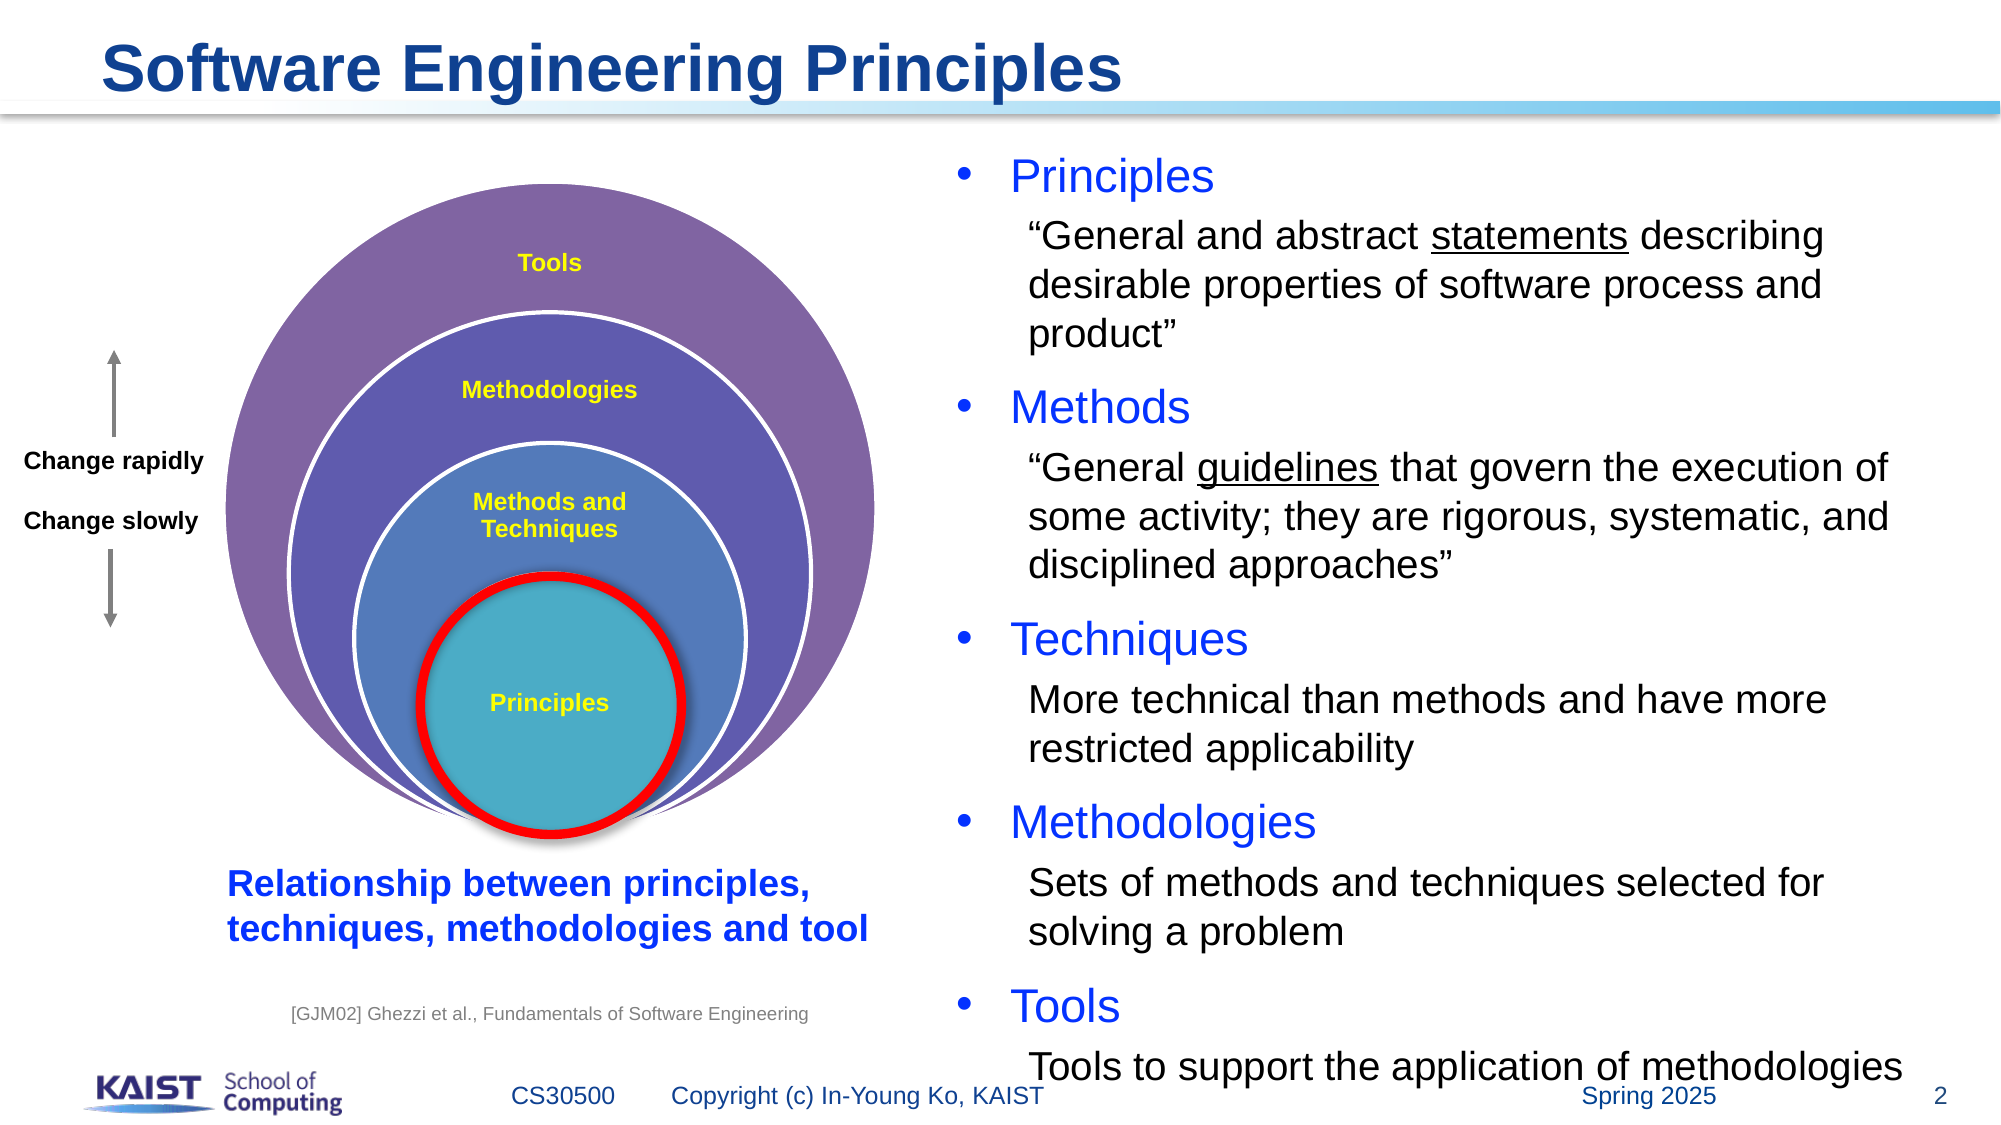

# Software Engineering Principles
Principles
“General and abstract statements describing desirable properties of software process and product”
Methods
“General guidelines that govern the execution of some activity; they are rigorous, systematic, and disciplined approaches”
Techniques
More technical than methods and have more restricted applicability
Methodologies
Sets of methods and techniques selected for solving a problem
Tools
Tools to support the application of methodologies

Tools
Methodologies
Methods and Techniques
Principles
Change rapidly

Change slowly

Relationship between principles, techniques, methodologies and tool
[GJM02] Ghezzi et al., Fundamentals of Software Engineering
Spring 2025
CS30500        Copyright (c) In-Young Ko, KAIST
2